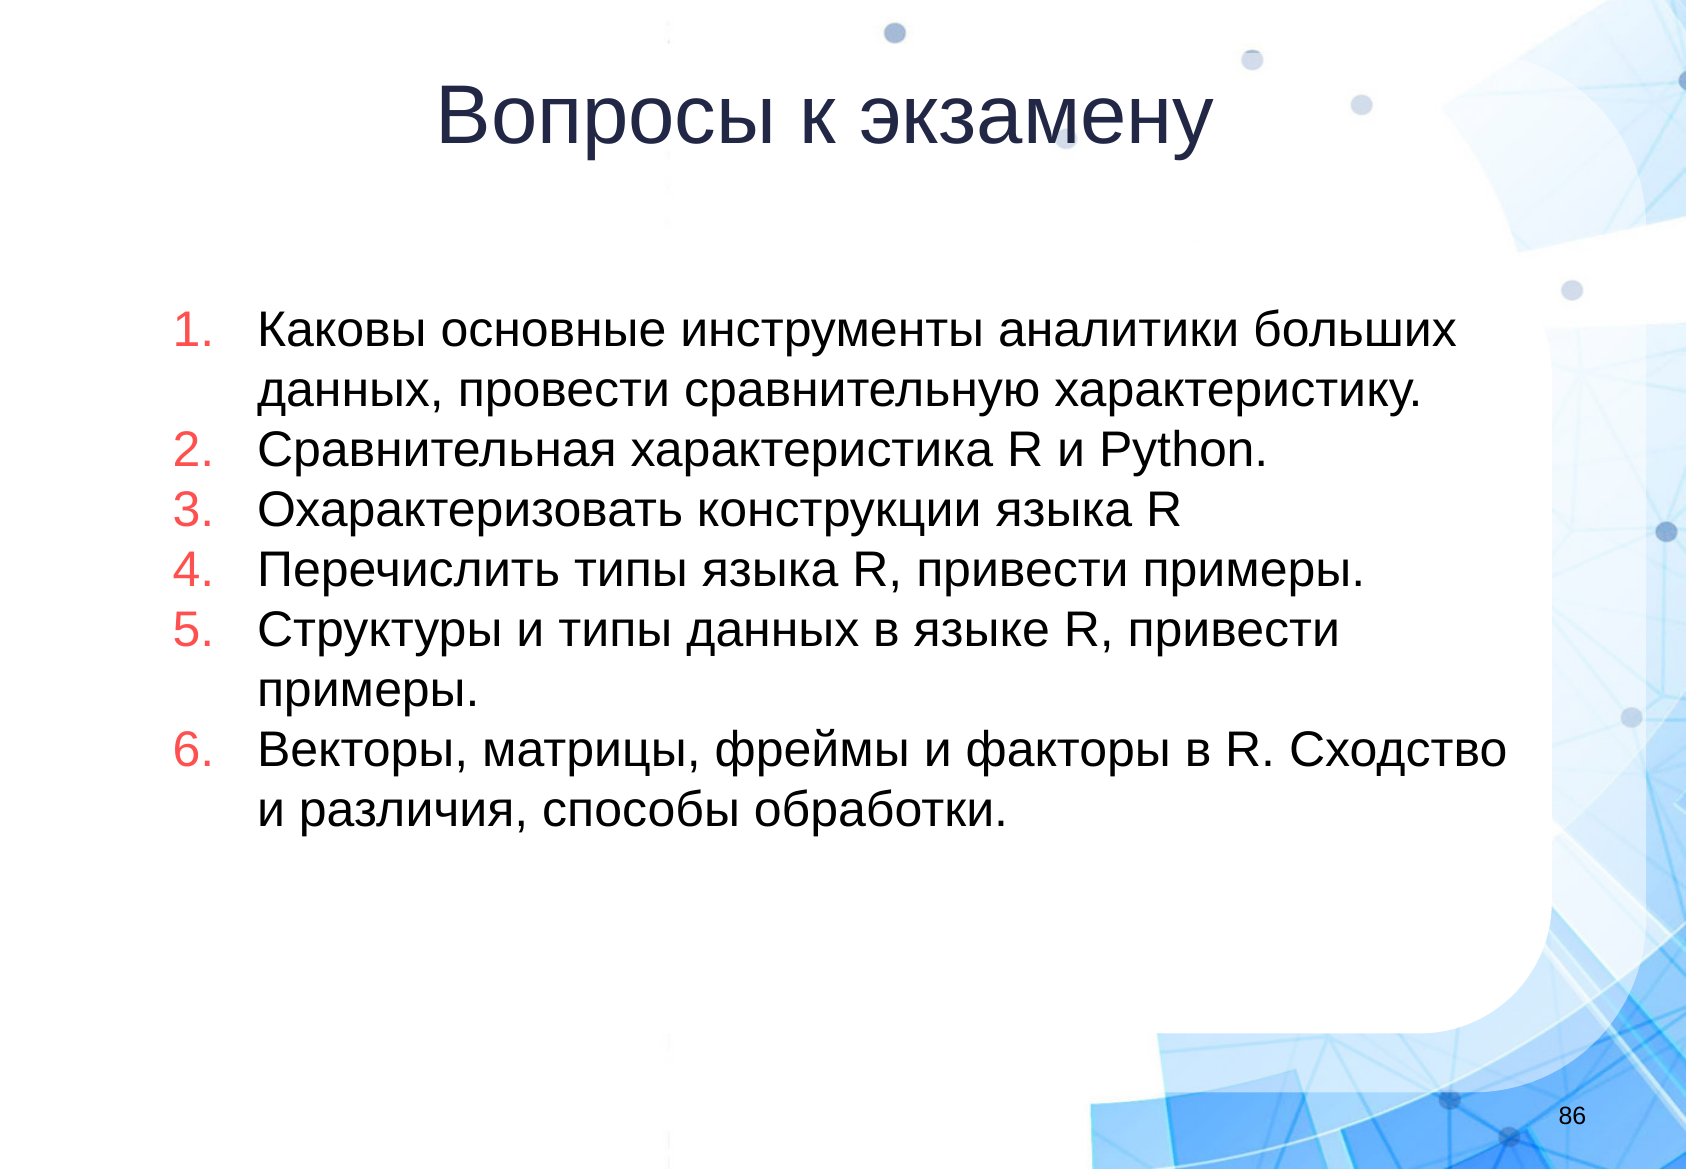

Вопросы к экзамену

Каковы основные инструменты аналитики больших данных, провести сравнительную характеристику.
Сравнительная характеристика R и Python.
Охарактеризовать конструкции языка R
Перечислить типы языка R, привести примеры.
Структуры и типы данных в языке R, привести примеры.
Векторы, матрицы, фреймы и факторы в R. Сходство и различия, способы обработки.

86